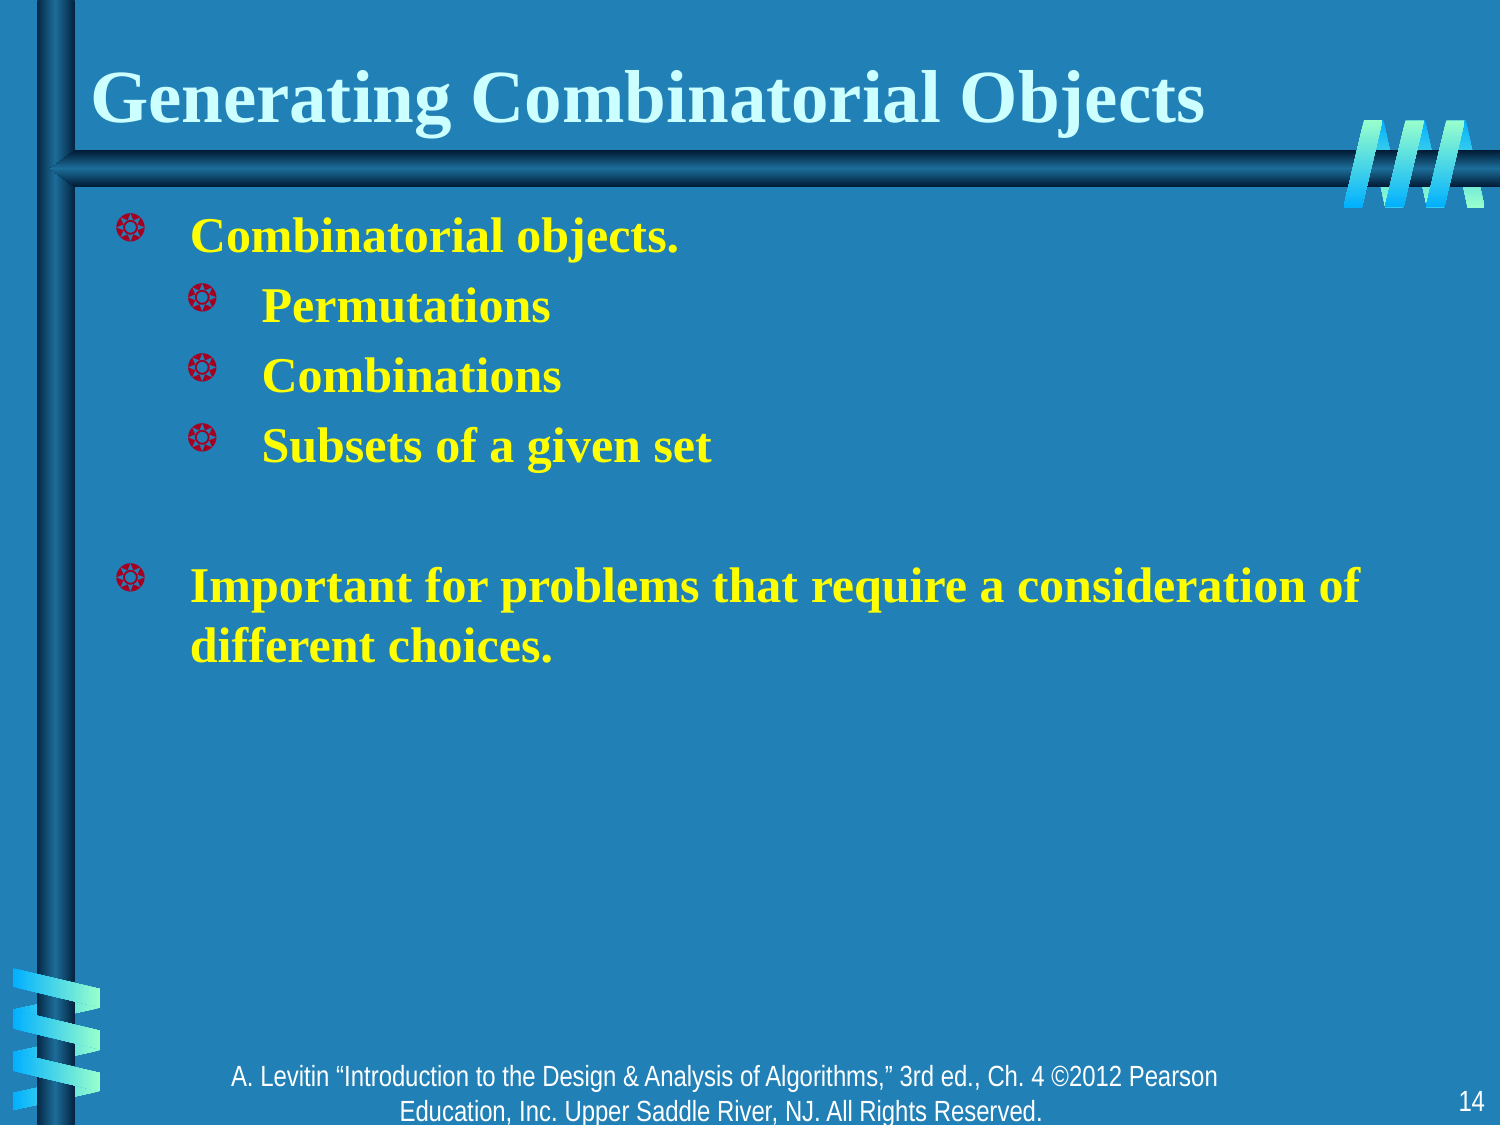

# Generating Combinatorial Objects
Combinatorial objects.
Permutations
Combinations
Subsets of a given set

Important for problems that require a consideration of different choices.
A. Levitin “Introduction to the Design & Analysis of Algorithms,” 3rd ed., Ch. 4 ©2012 Pearson Education, Inc. Upper Saddle River, NJ. All Rights Reserved.
14